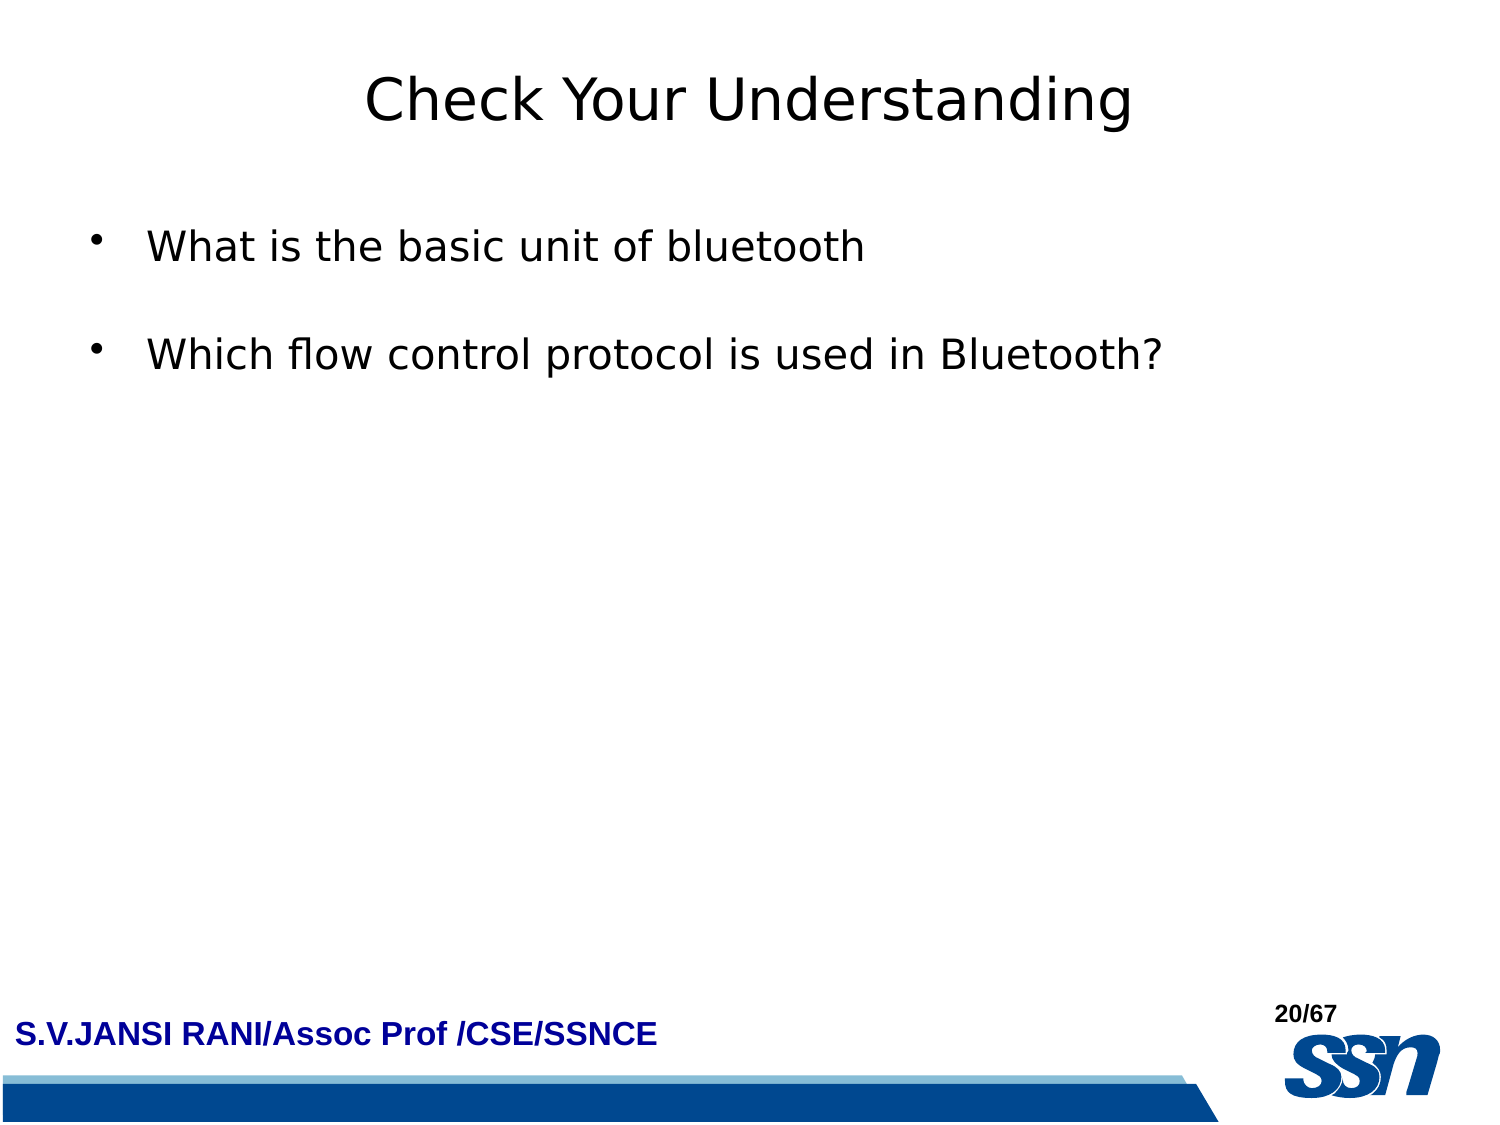

# Check Your Understanding
What is the basic unit of bluetooth
Which flow control protocol is used in Bluetooth?